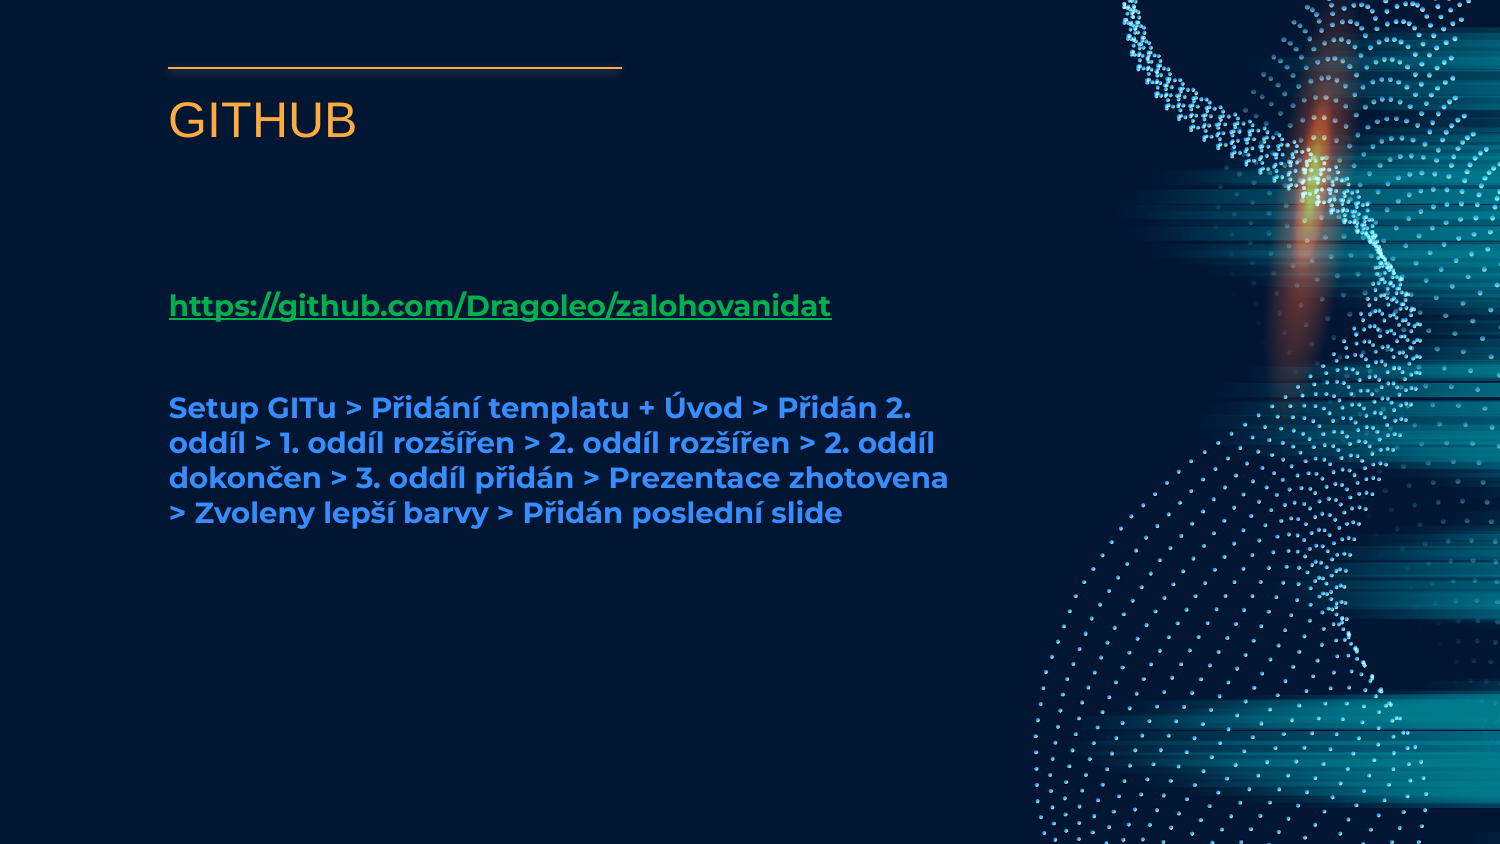

# GITHUB
https://github.com/Dragoleo/zalohovanidat
Setup GITu > Přidání templatu + Úvod > Přidán 2. oddíl > 1. oddíl rozšířen > 2. oddíl rozšířen > 2. oddíl dokončen > 3. oddíl přidán > Prezentace zhotovena > Zvoleny lepší barvy > Přidán poslední slide